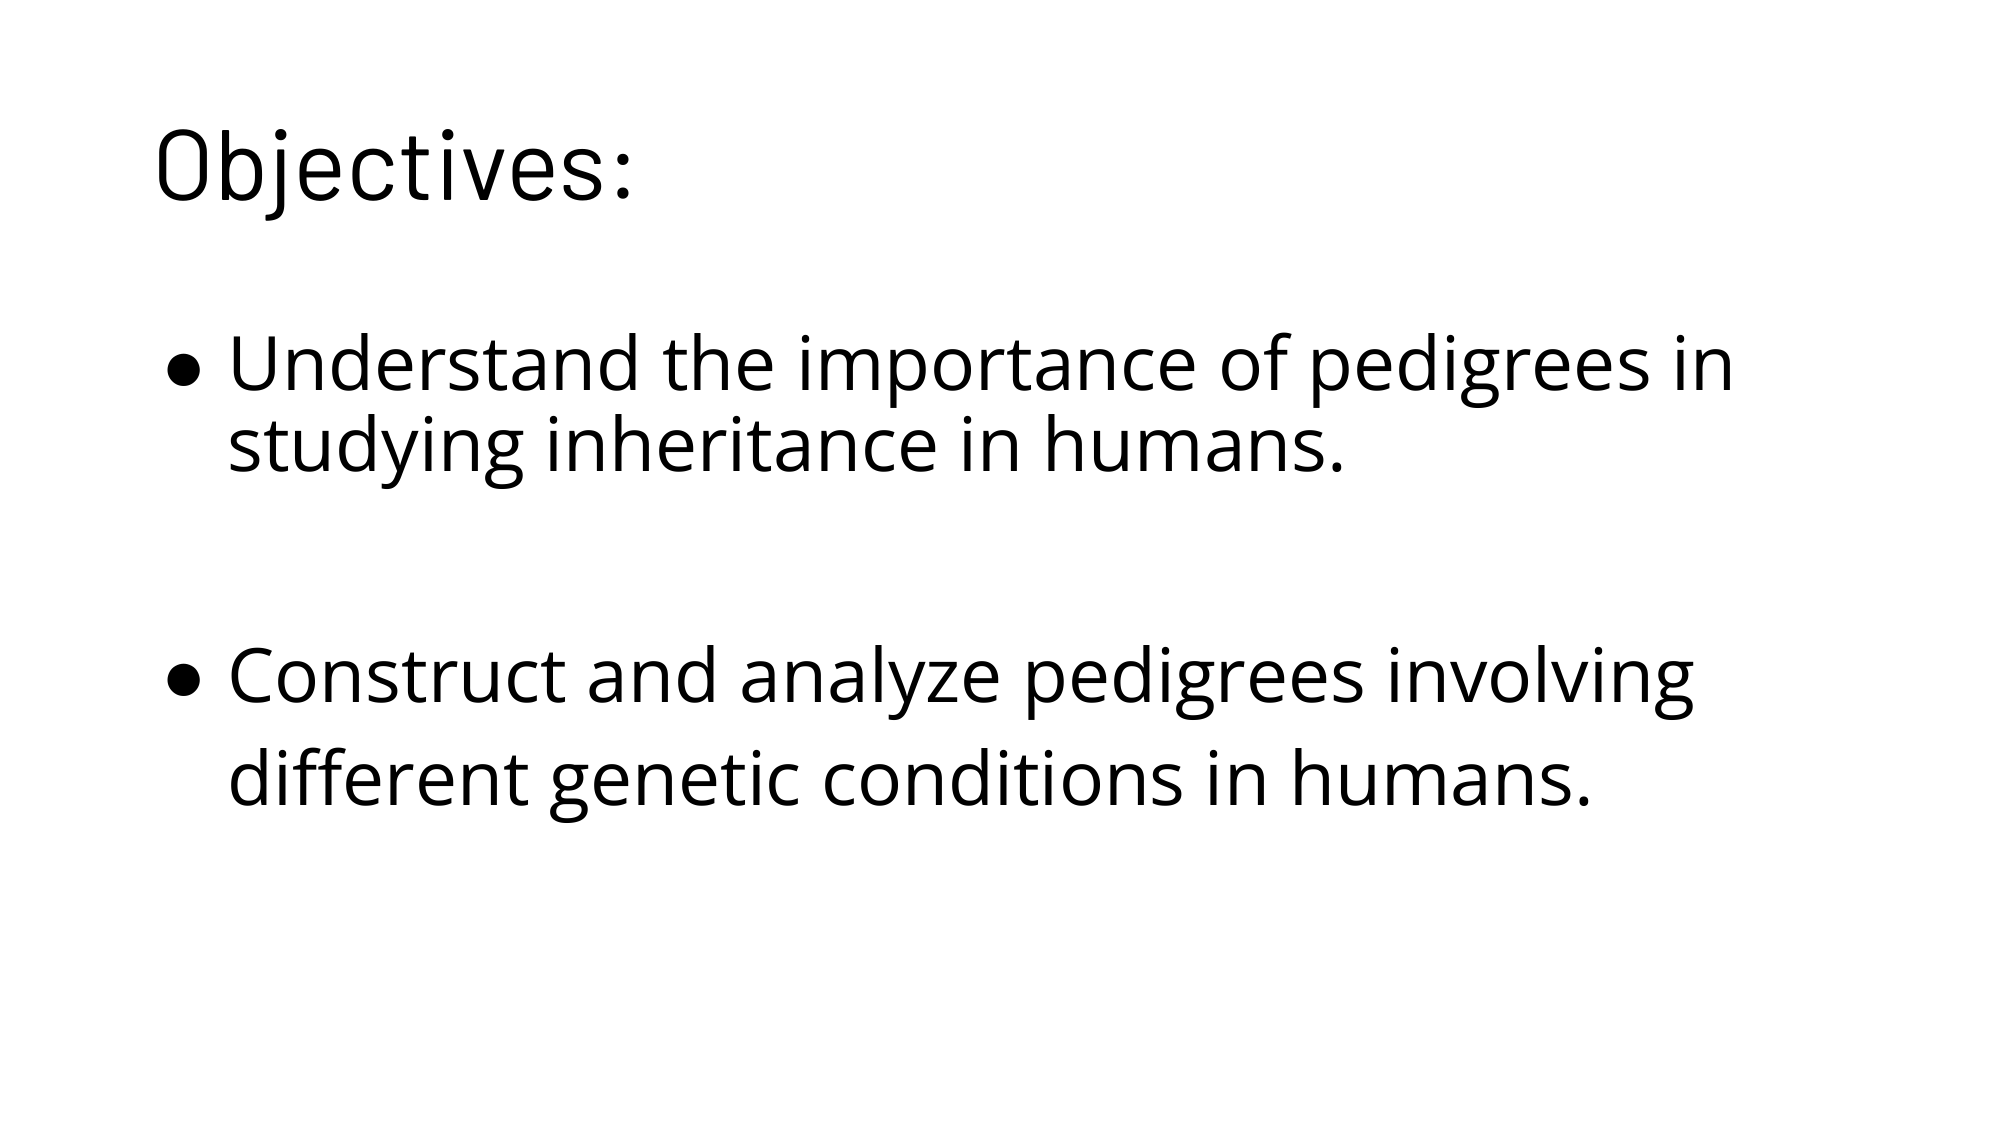

# Objectives:
Understand the importance of pedigrees in studying inheritance in humans.

Construct and analyze pedigrees involving different genetic conditions in humans.